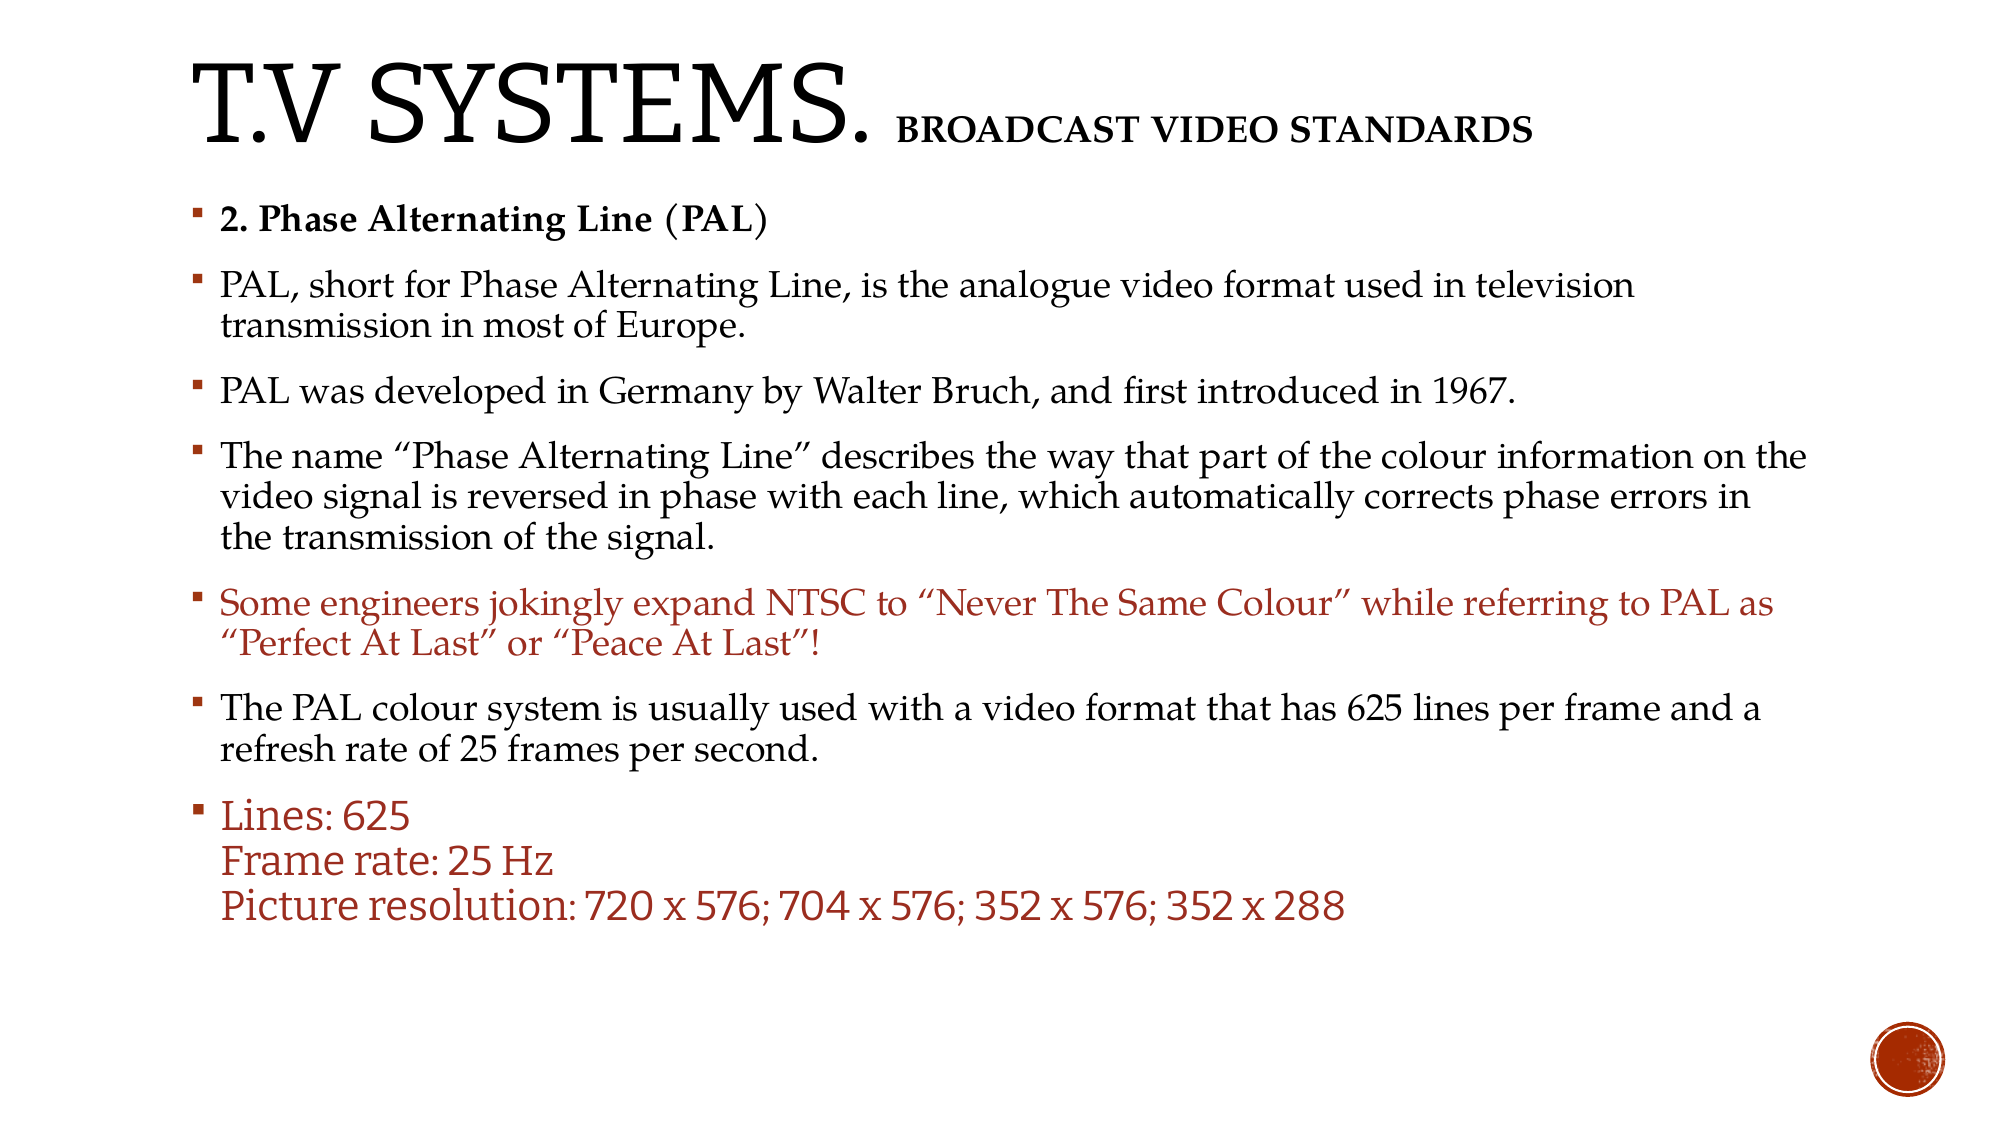

# T.V Systems. Broadcast Video Standards
2. Phase Alternating Line (PAL)
PAL, short for Phase Alternating Line, is the analogue video format used in television transmission in most of Europe.
PAL was developed in Germany by Walter Bruch, and first introduced in 1967.
The name “Phase Alternating Line” describes the way that part of the colour information on the video signal is reversed in phase with each line, which automatically corrects phase errors in the transmission of the signal.
Some engineers jokingly expand NTSC to “Never The Same Colour” while referring to PAL as “Perfect At Last” or “Peace At Last”!
The PAL colour system is usually used with a video format that has 625 lines per frame and a refresh rate of 25 frames per second.
Lines: 625
Frame rate: 25 Hz
Picture resolution: 720 x 576; 704 x 576; 352 x 576; 352 x 288